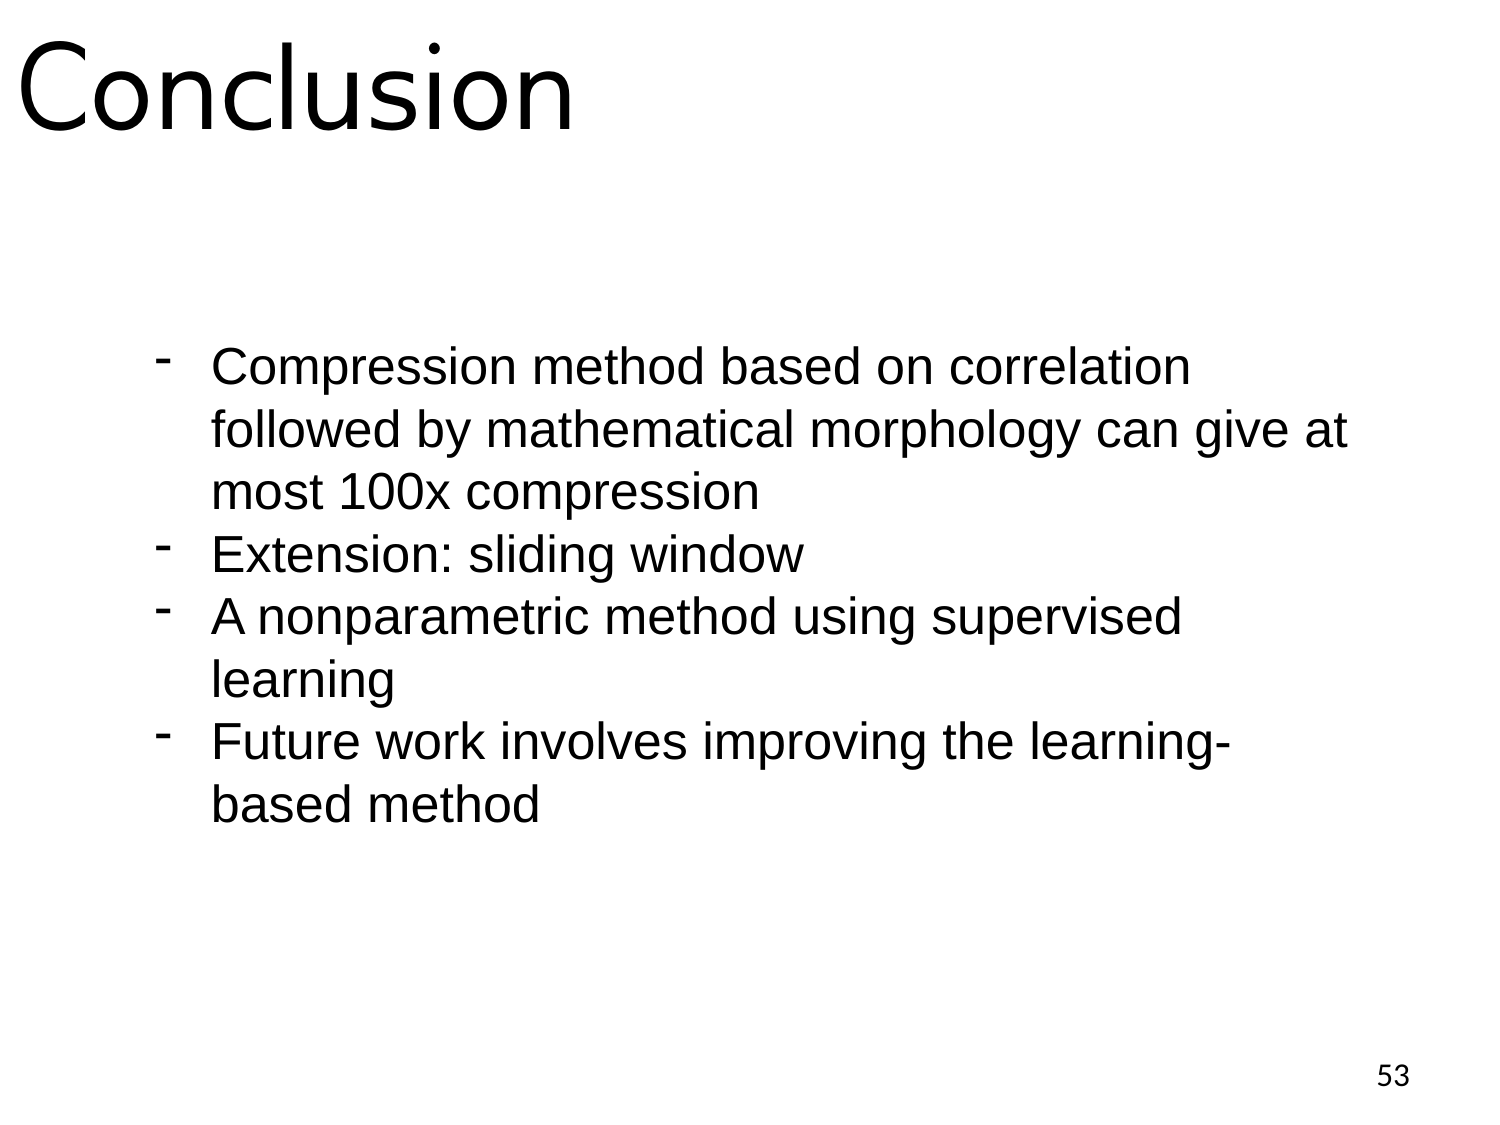

# Conclusion
Compression method based on correlation followed by mathematical morphology can give at most 100x compression
Extension: sliding window
A nonparametric method using supervised learning
Future work involves improving the learning-based method
53